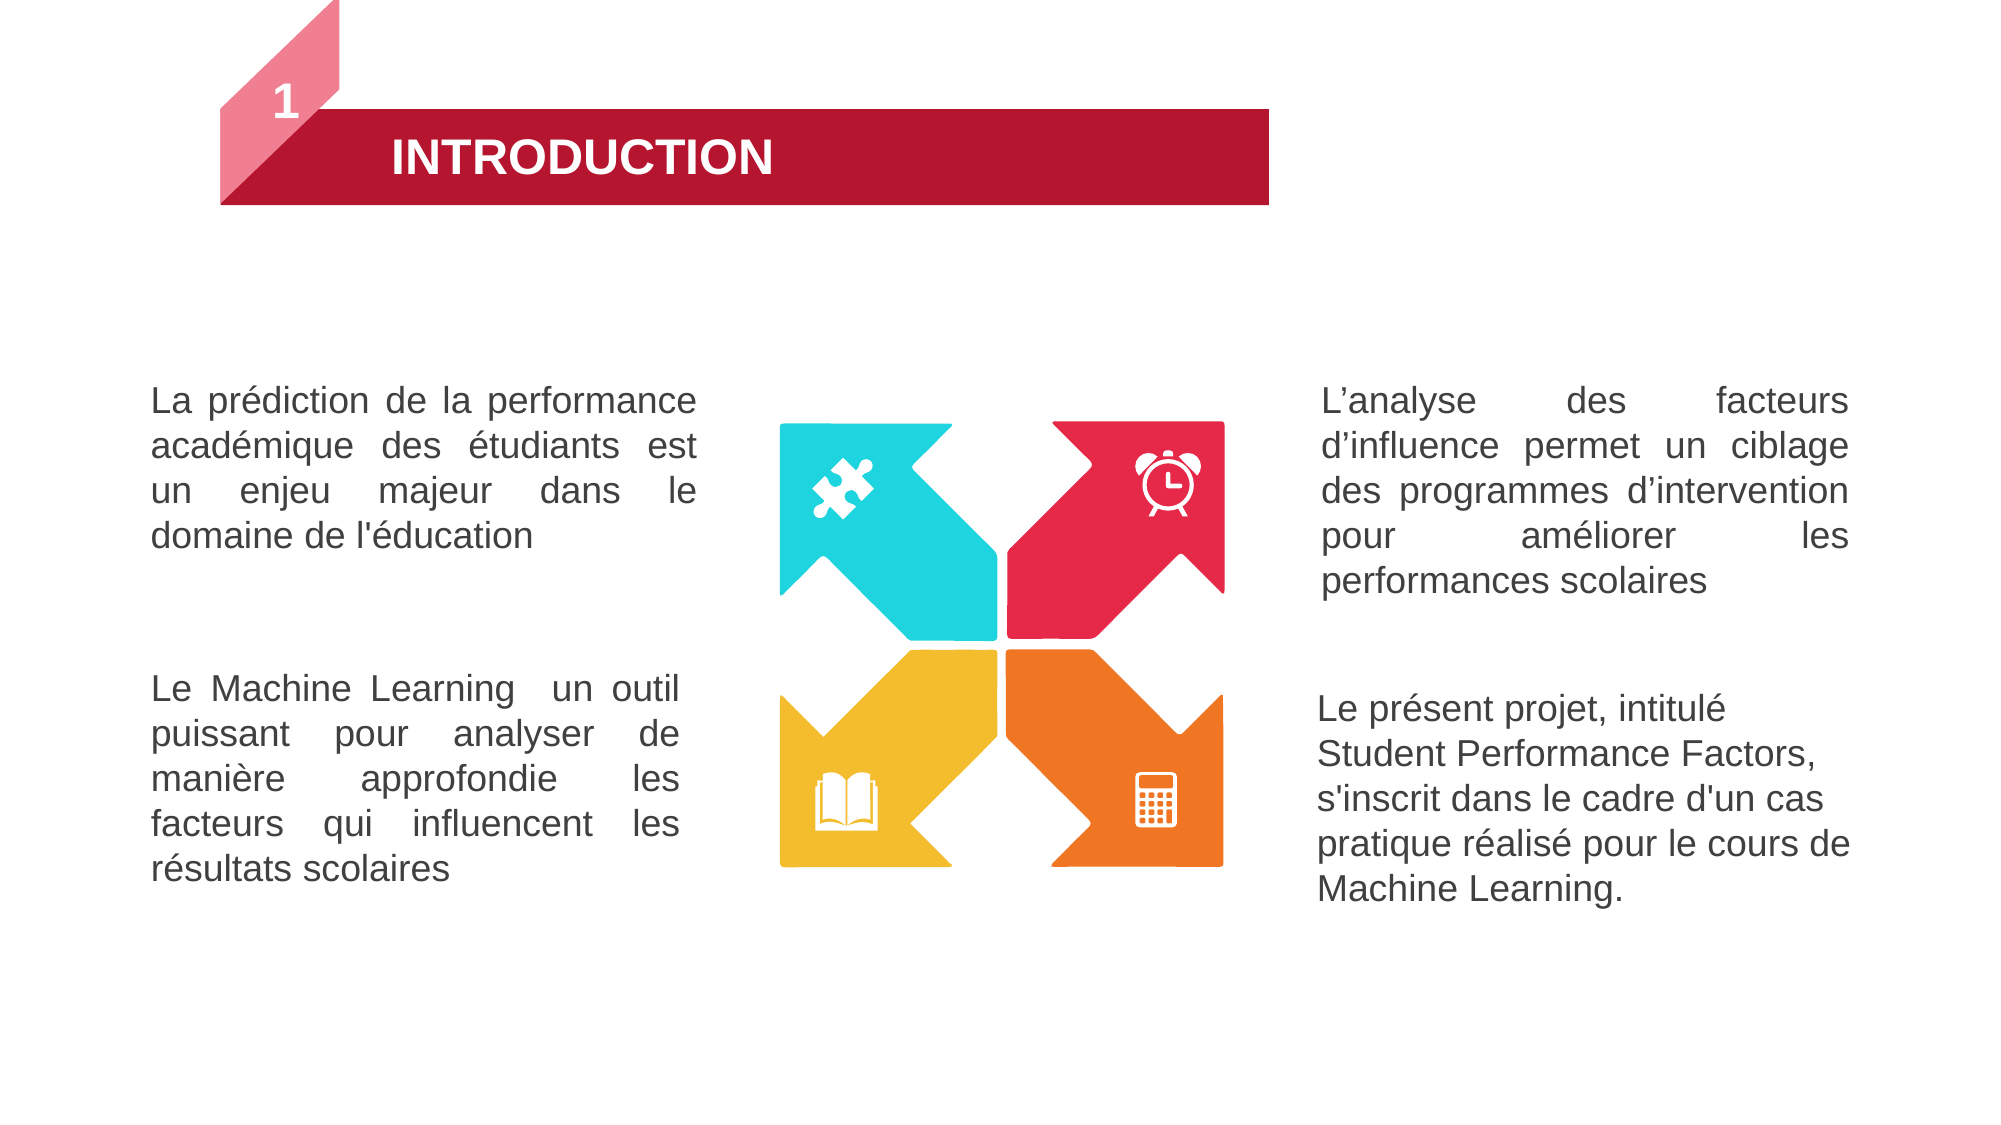

01
1

INTRODUCTION

La prédiction de la performance académique des étudiants est un enjeu majeur dans le domaine de l'éducation
L’analyse des facteurs d’influence permet un ciblage des programmes d’intervention pour améliorer les performances scolaires
Le Machine Learning  un outil puissant pour analyser de manière approfondie les facteurs qui influencent les résultats scolaires
Le présent projet, intitulé Student Performance Factors, s'inscrit dans le cadre d'un cas pratique réalisé pour le cours de Machine Learning.